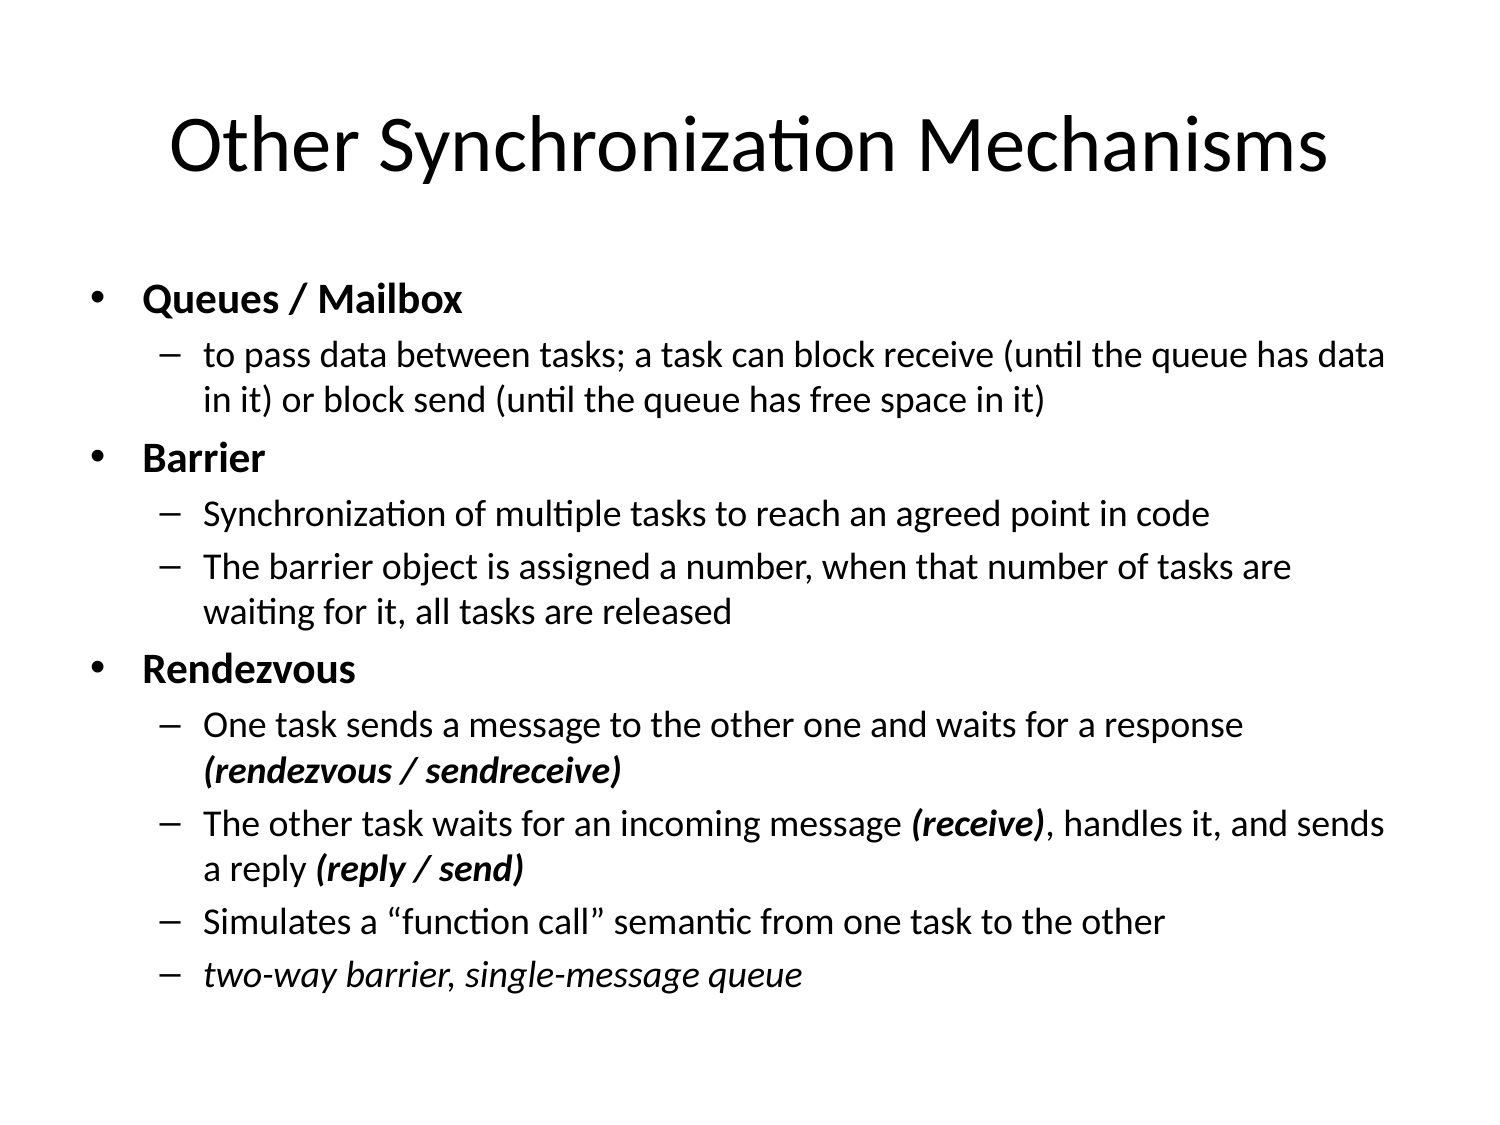

# Other Synchronization Mechanisms
Queues / Mailbox
to pass data between tasks; a task can block receive (until the queue has data in it) or block send (until the queue has free space in it)
Barrier
Synchronization of multiple tasks to reach an agreed point in code
The barrier object is assigned a number, when that number of tasks are waiting for it, all tasks are released
Rendezvous
One task sends a message to the other one and waits for a response (rendezvous / sendreceive)
The other task waits for an incoming message (receive), handles it, and sends a reply (reply / send)
Simulates a “function call” semantic from one task to the other
two-way barrier, single-message queue